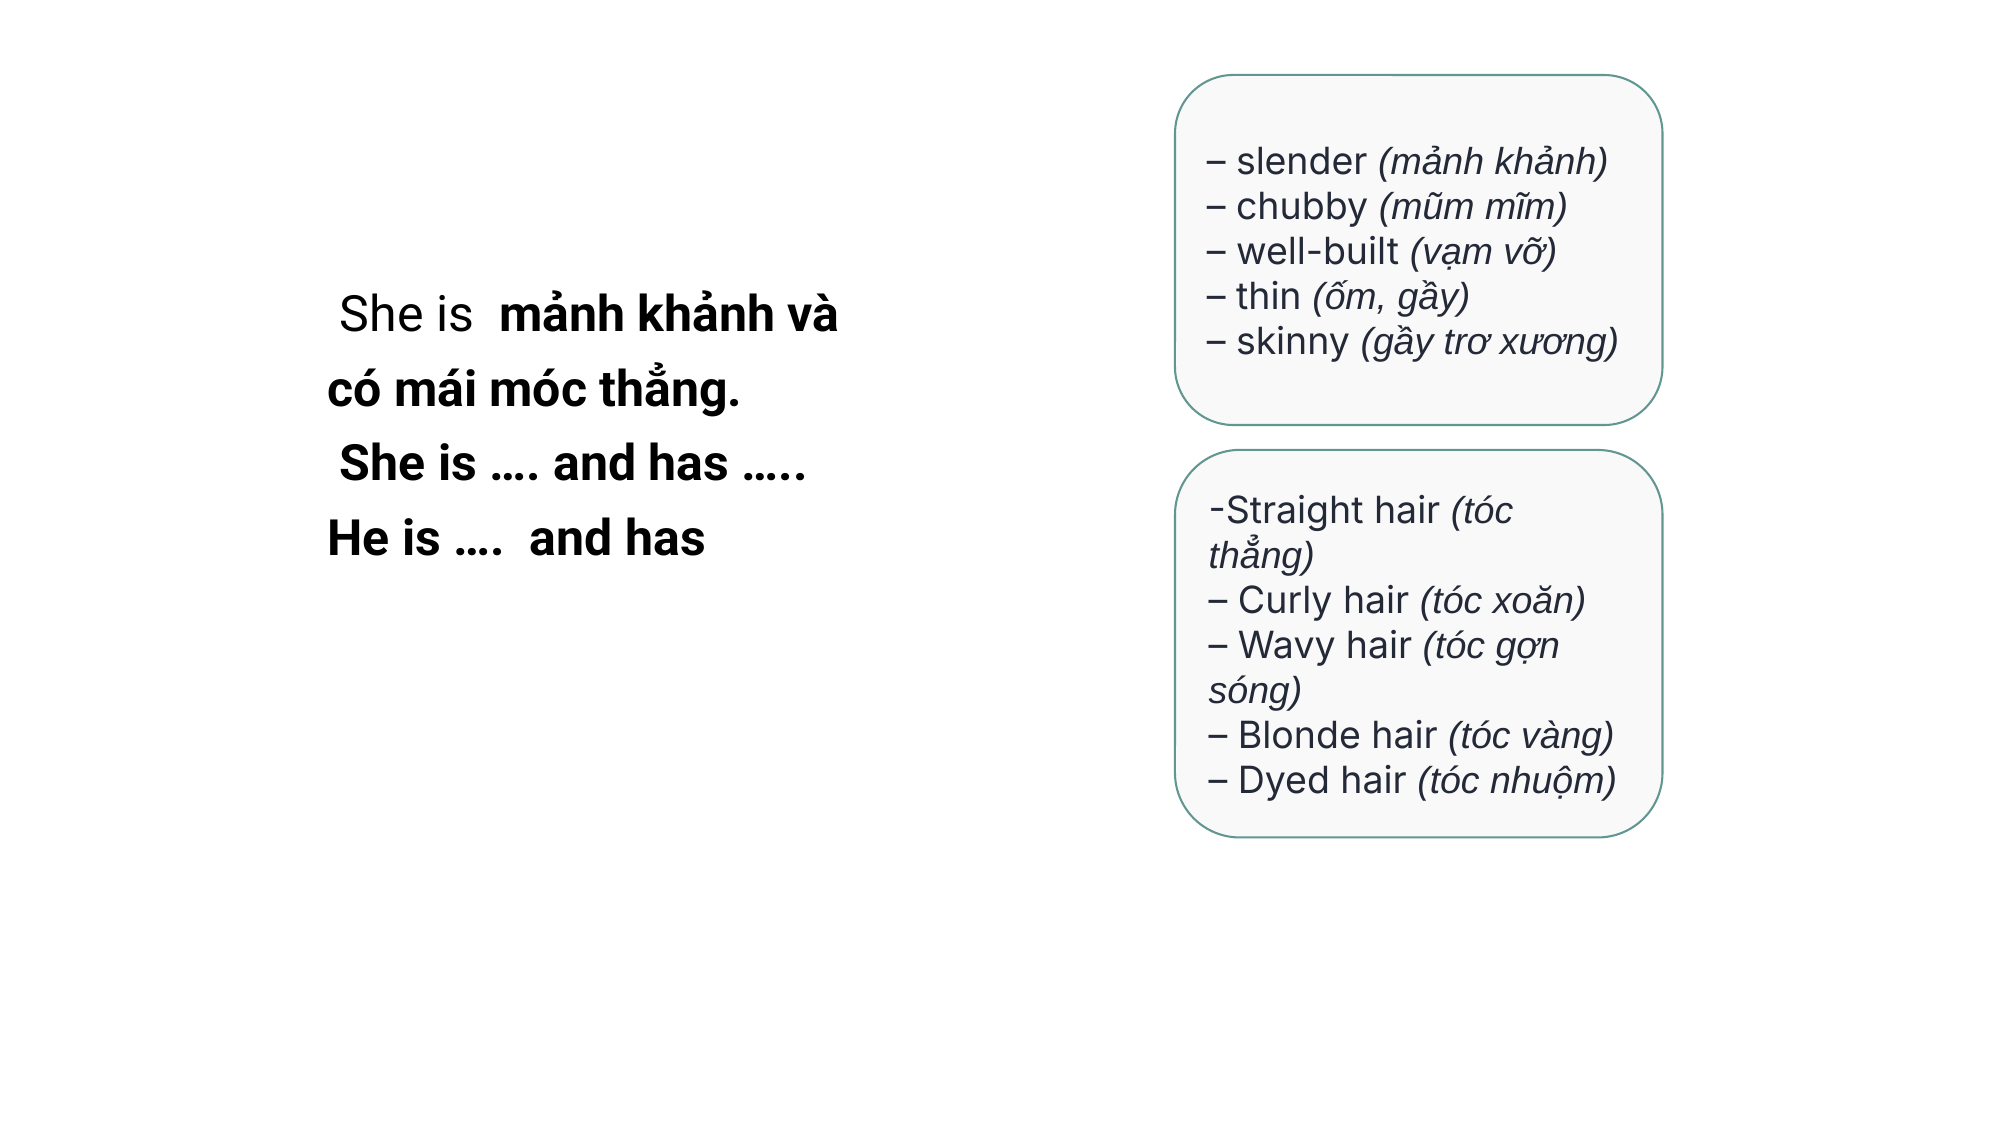

She is  mảnh khảnh và
có mái móc thẳng.
 She is …. and has …..
He is ….  and has
– slender (mảnh khảnh)
– chubby (mũm mĩm)
– well-built (vạm vỡ)
– thin (ốm, gầy)
– skinny (gầy trơ xương)
-Straight hair (tóc thẳng)
– Curly hair (tóc xoăn)
– Wavy hair (tóc gợn sóng)
– Blonde hair (tóc vàng)
– Dyed hair (tóc nhuộm)